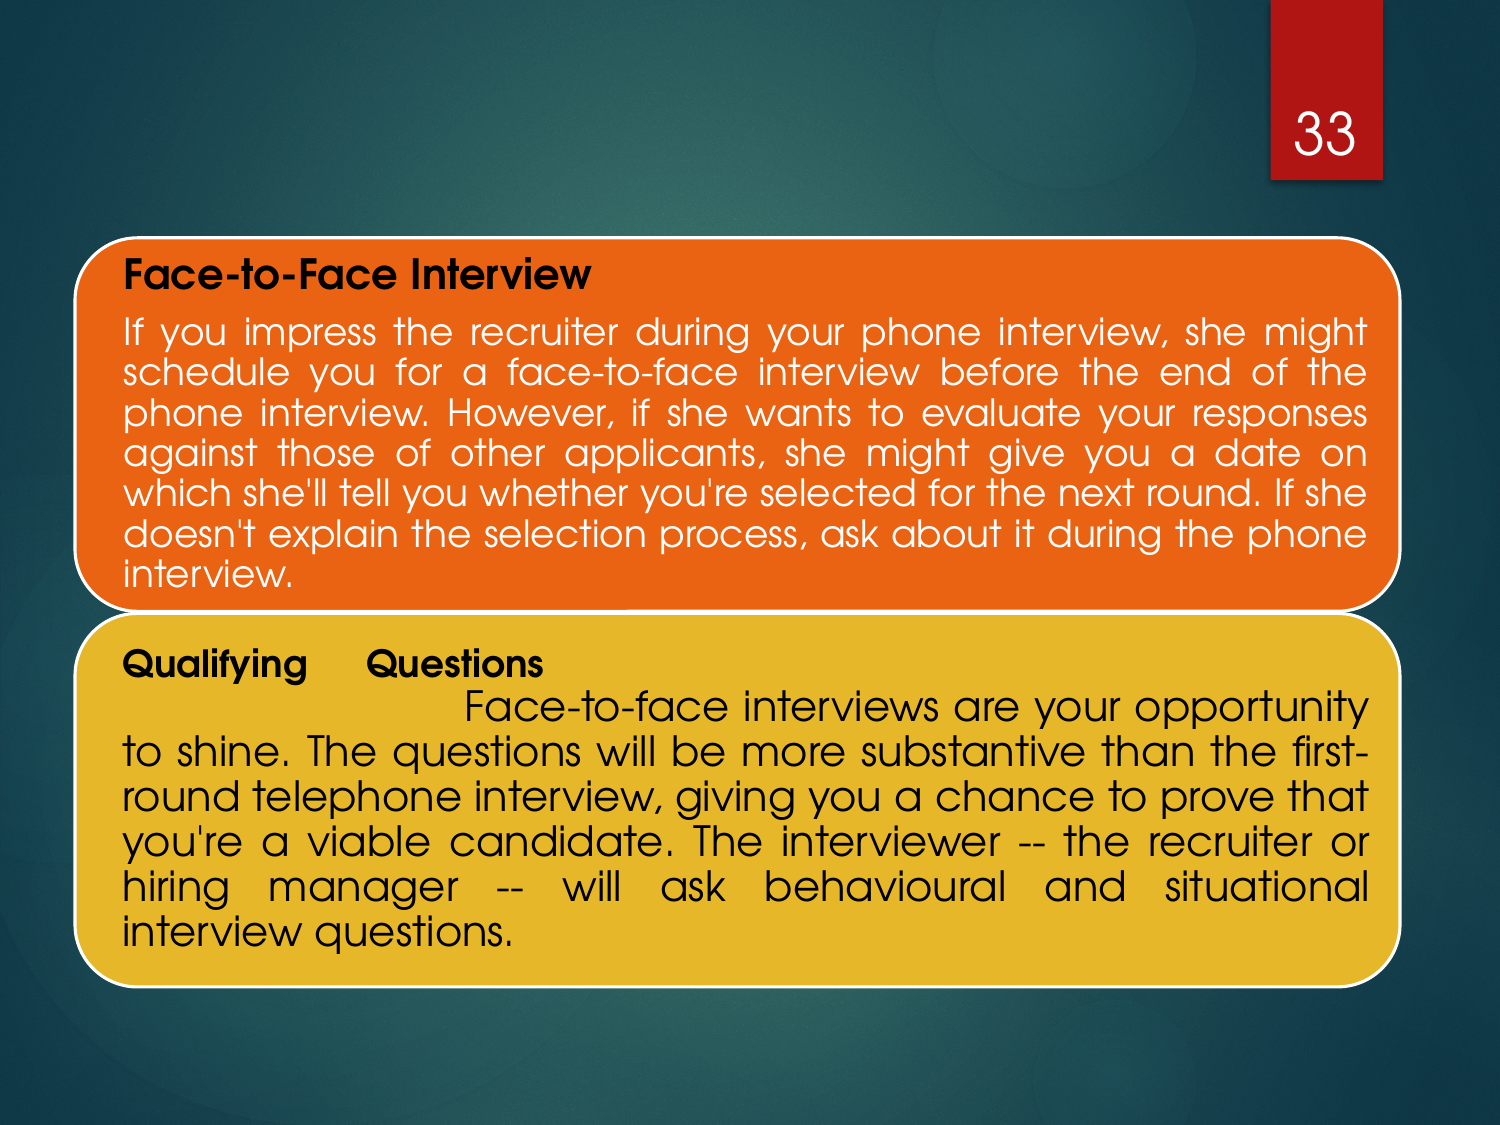

33
Face-to-Face Interview
If you impress the recruiter during your phone interview, she might schedule you for a face-to-face interview before the end of the phone interview. However, if she wants to evaluate your responses against those of other applicants, she might give you a date on which she'll tell you whether you're selected for the next round. If she doesn't explain the selection process, ask about it during the phone interview.
Qualifying Questions							               Face-to-face interviews are your opportunity to shine. The questions will be more substantive than the first-round telephone interview, giving you a chance to prove that you're a viable candidate. The interviewer -- the recruiter or hiring manager -- will ask behavioural and situational interview questions.